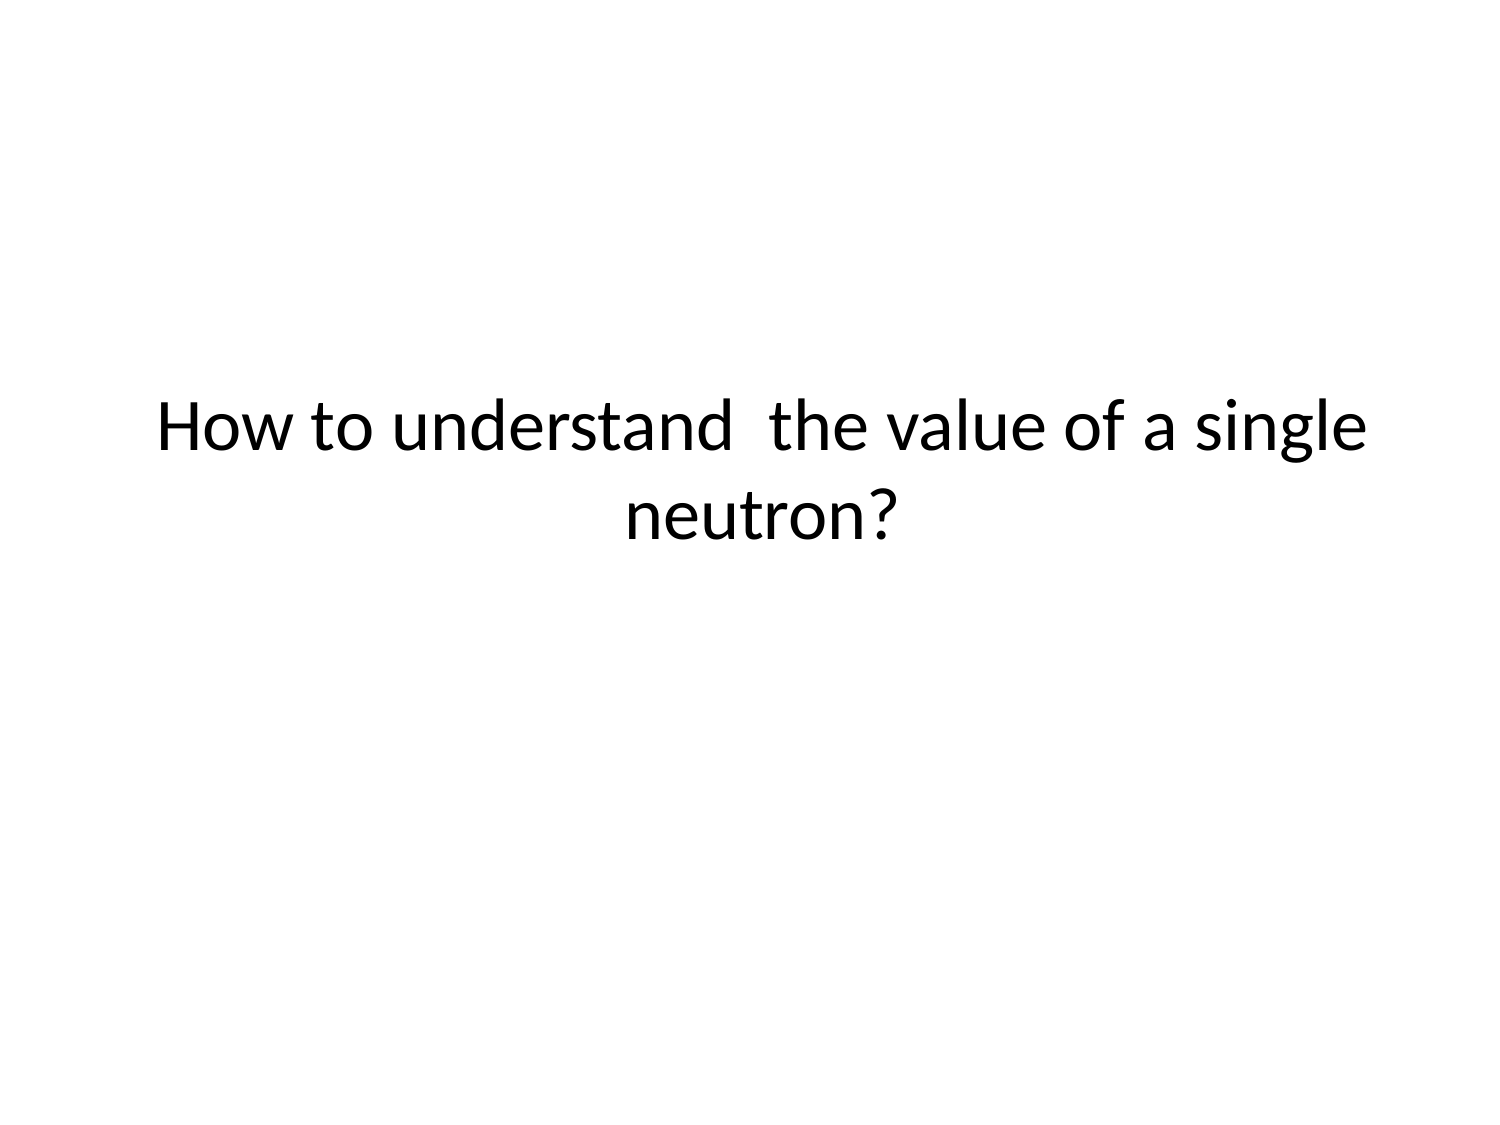

# How to understand  the value of a single neutron?
24